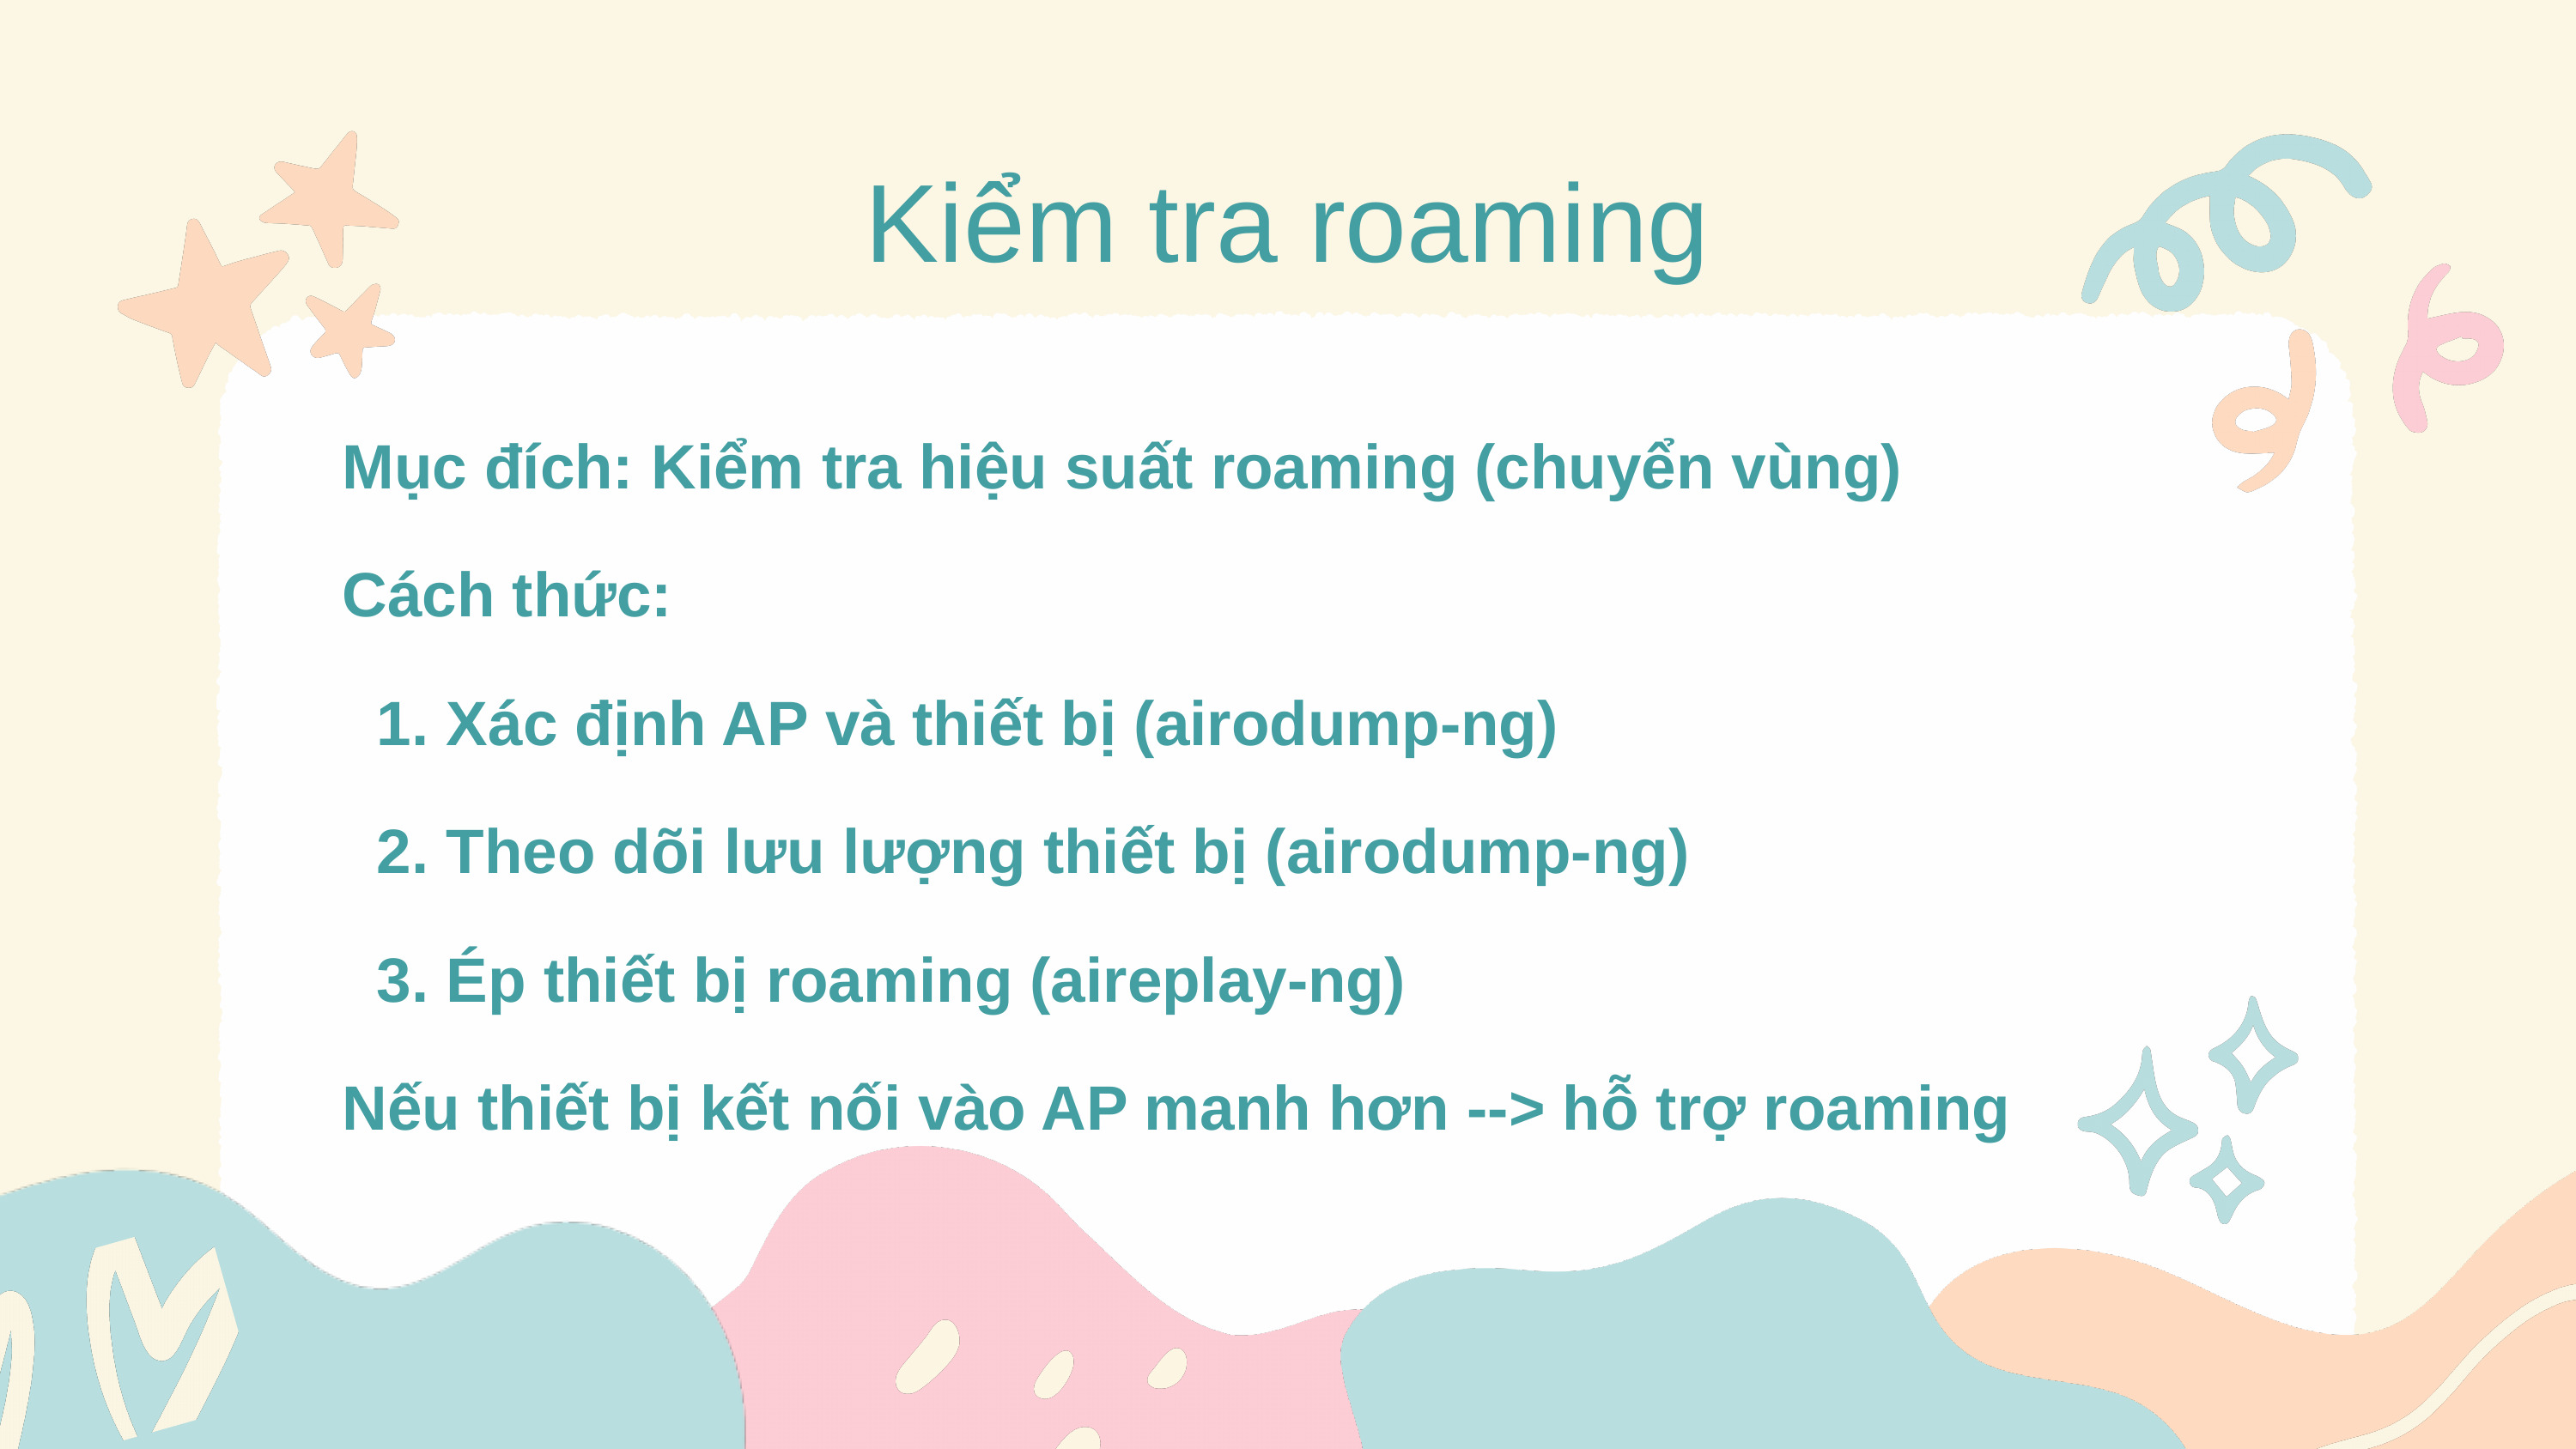

Kiểm tra roaming

Mục đích: Kiểm tra hiệu suất roaming (chuyển vùng)
Cách thức:
  1. Xác định AP và thiết bị (airodump-ng)
  2. Theo dõi lưu lượng thiết bị (airodump-ng)
  3. Ép thiết bị roaming (aireplay-ng)
Nếu thiết bị kết nối vào AP manh hơn --> hỗ trợ roaming